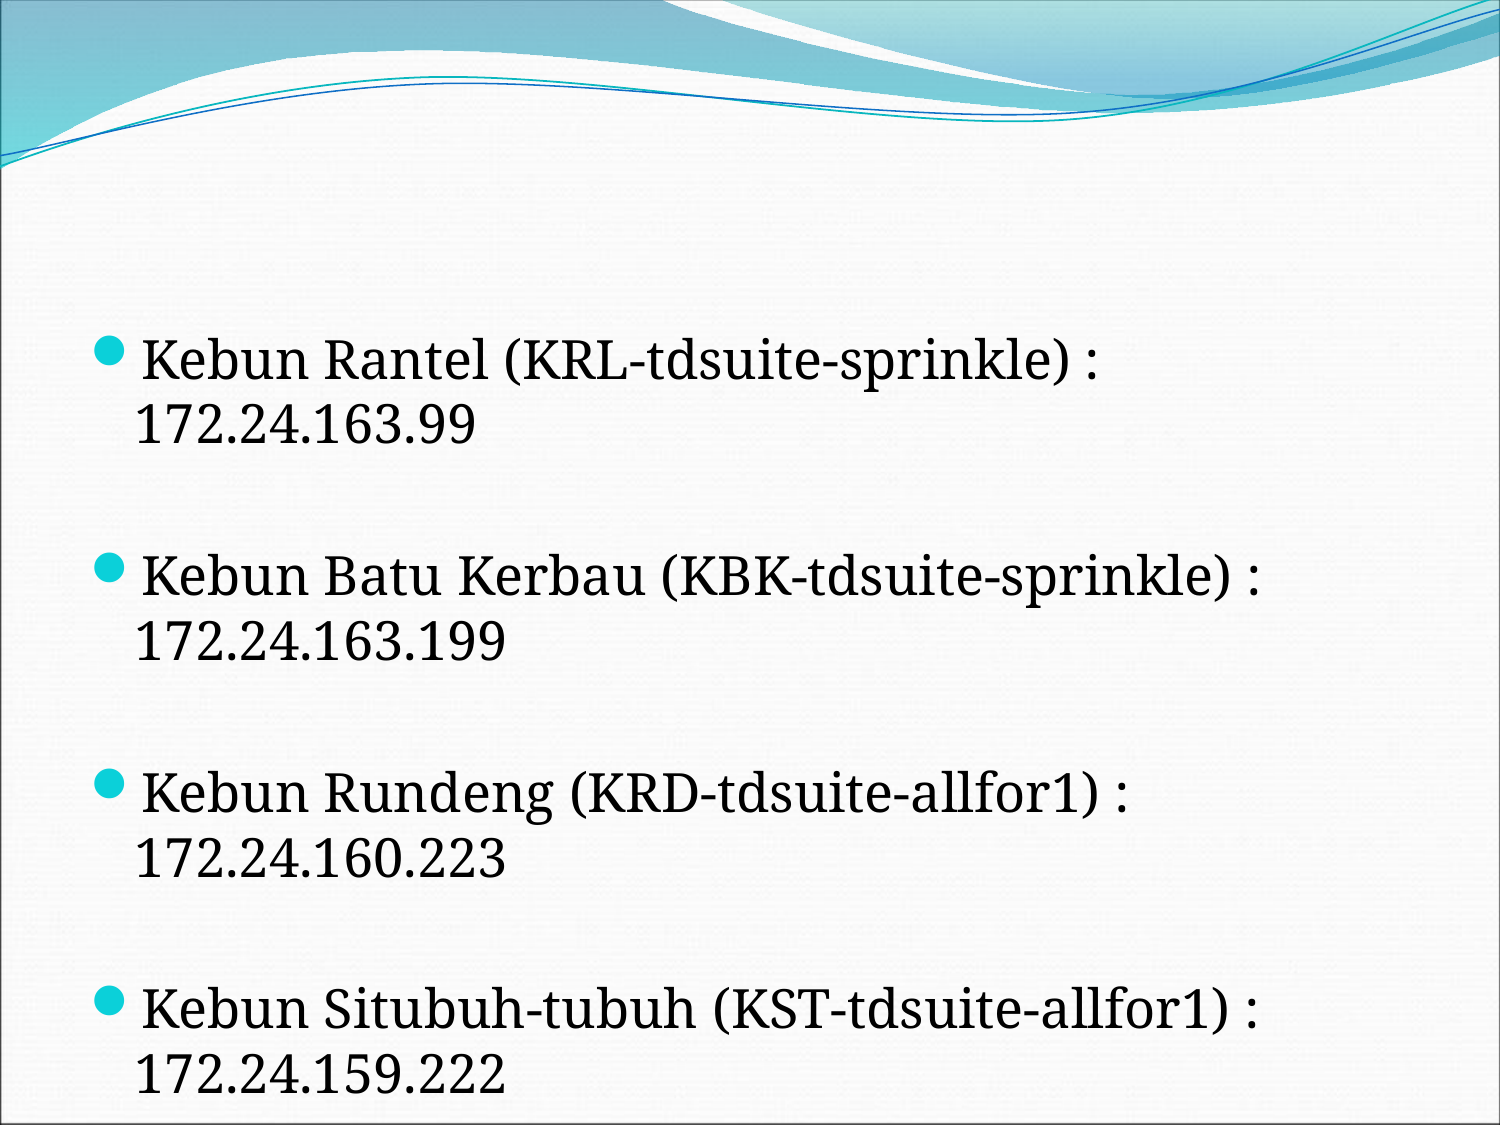

Kebun Rantel (KRL-tdsuite-sprinkle) : 172.24.163.99

Kebun Batu Kerbau (KBK-tdsuite-sprinkle) : 172.24.163.199

Kebun Rundeng (KRD-tdsuite-allfor1) : 172.24.160.223

Kebun Situbuh-tubuh (KST-tdsuite-allfor1) : 172.24.159.222